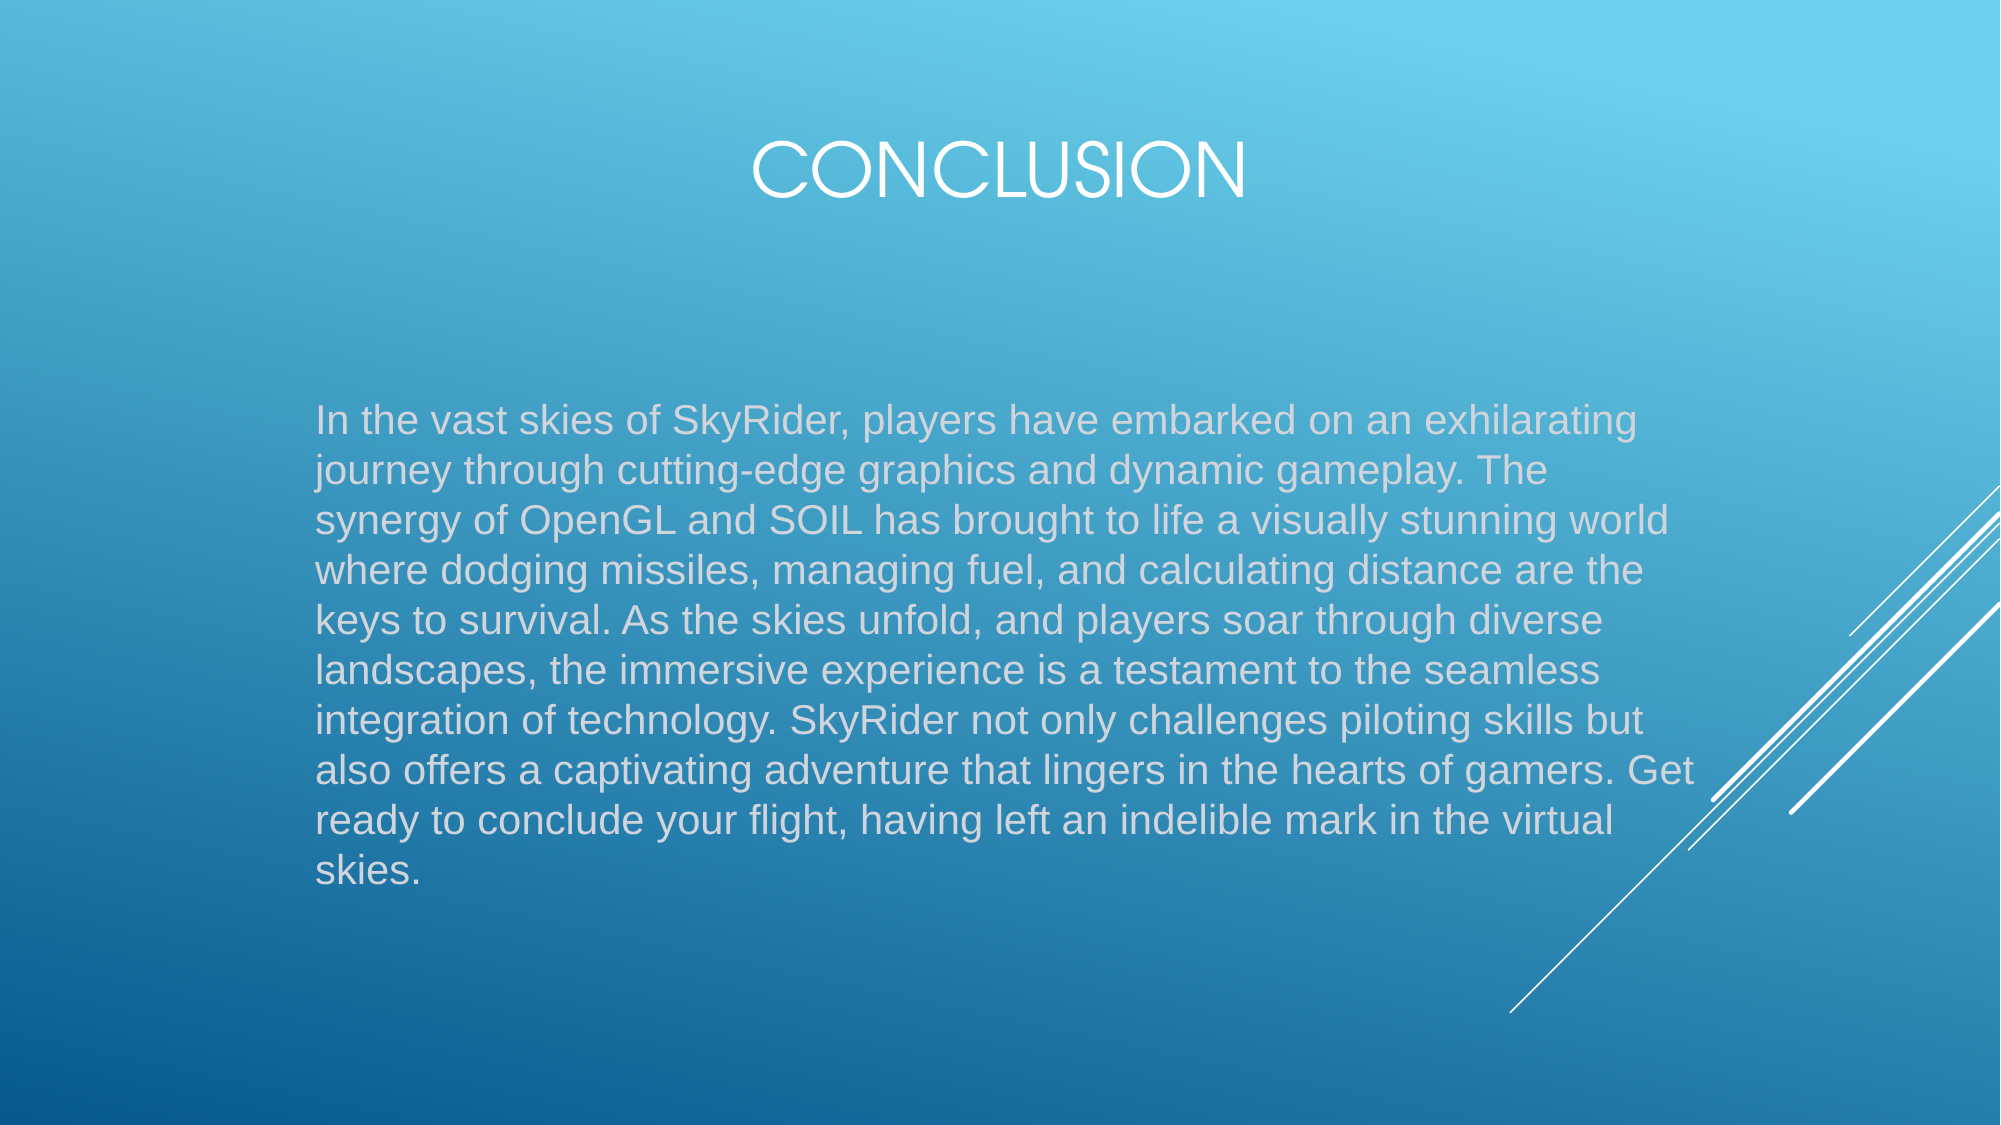

# CONclusion
In the vast skies of SkyRider, players have embarked on an exhilarating journey through cutting-edge graphics and dynamic gameplay. The synergy of OpenGL and SOIL has brought to life a visually stunning world where dodging missiles, managing fuel, and calculating distance are the keys to survival. As the skies unfold, and players soar through diverse landscapes, the immersive experience is a testament to the seamless integration of technology. SkyRider not only challenges piloting skills but also offers a captivating adventure that lingers in the hearts of gamers. Get ready to conclude your flight, having left an indelible mark in the virtual skies.